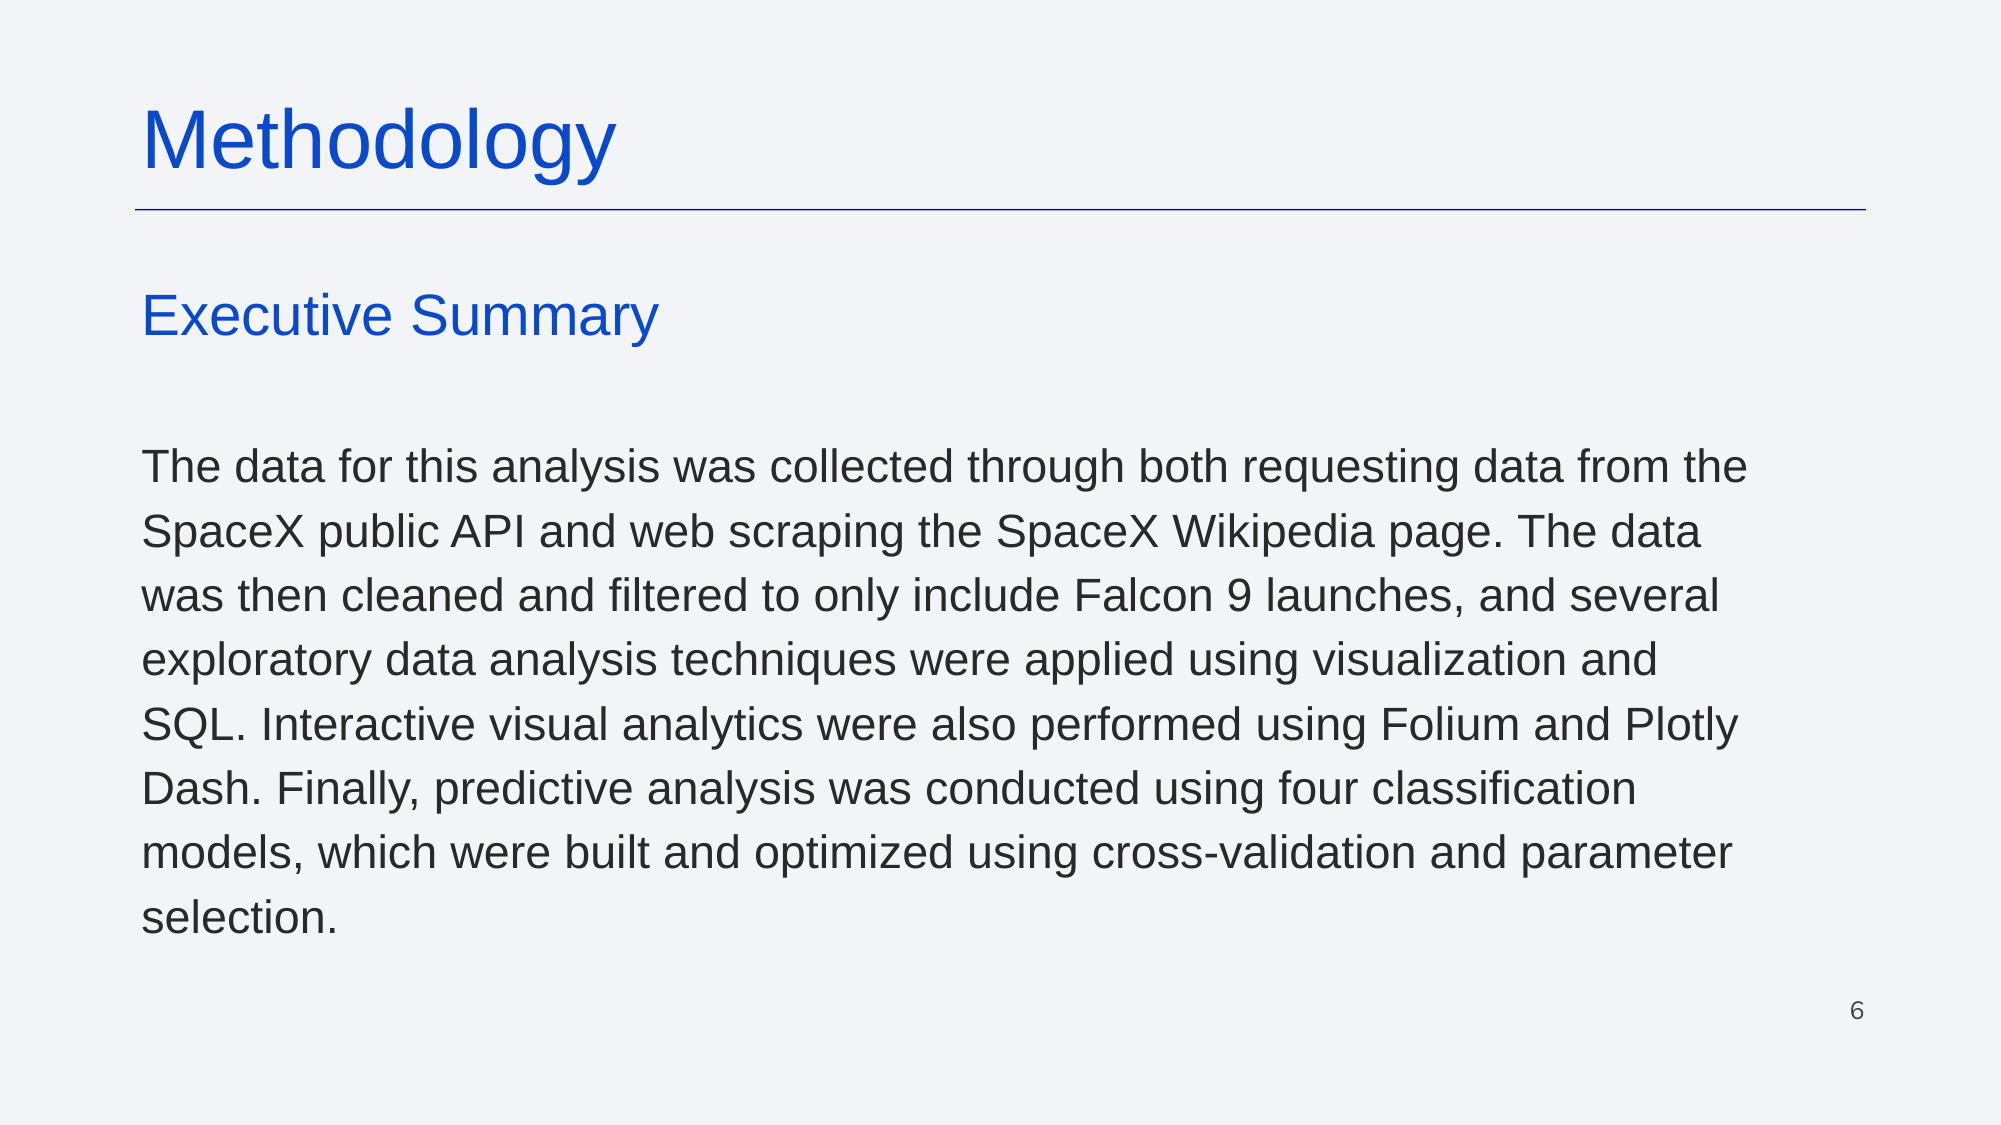

Methodology
Executive Summary

The data for this analysis was collected through both requesting data from the SpaceX public API and web scraping the SpaceX Wikipedia page. The data was then cleaned and filtered to only include Falcon 9 launches, and several exploratory data analysis techniques were applied using visualization and SQL. Interactive visual analytics were also performed using Folium and Plotly Dash. Finally, predictive analysis was conducted using four classification models, which were built and optimized using cross-validation and parameter selection.
6